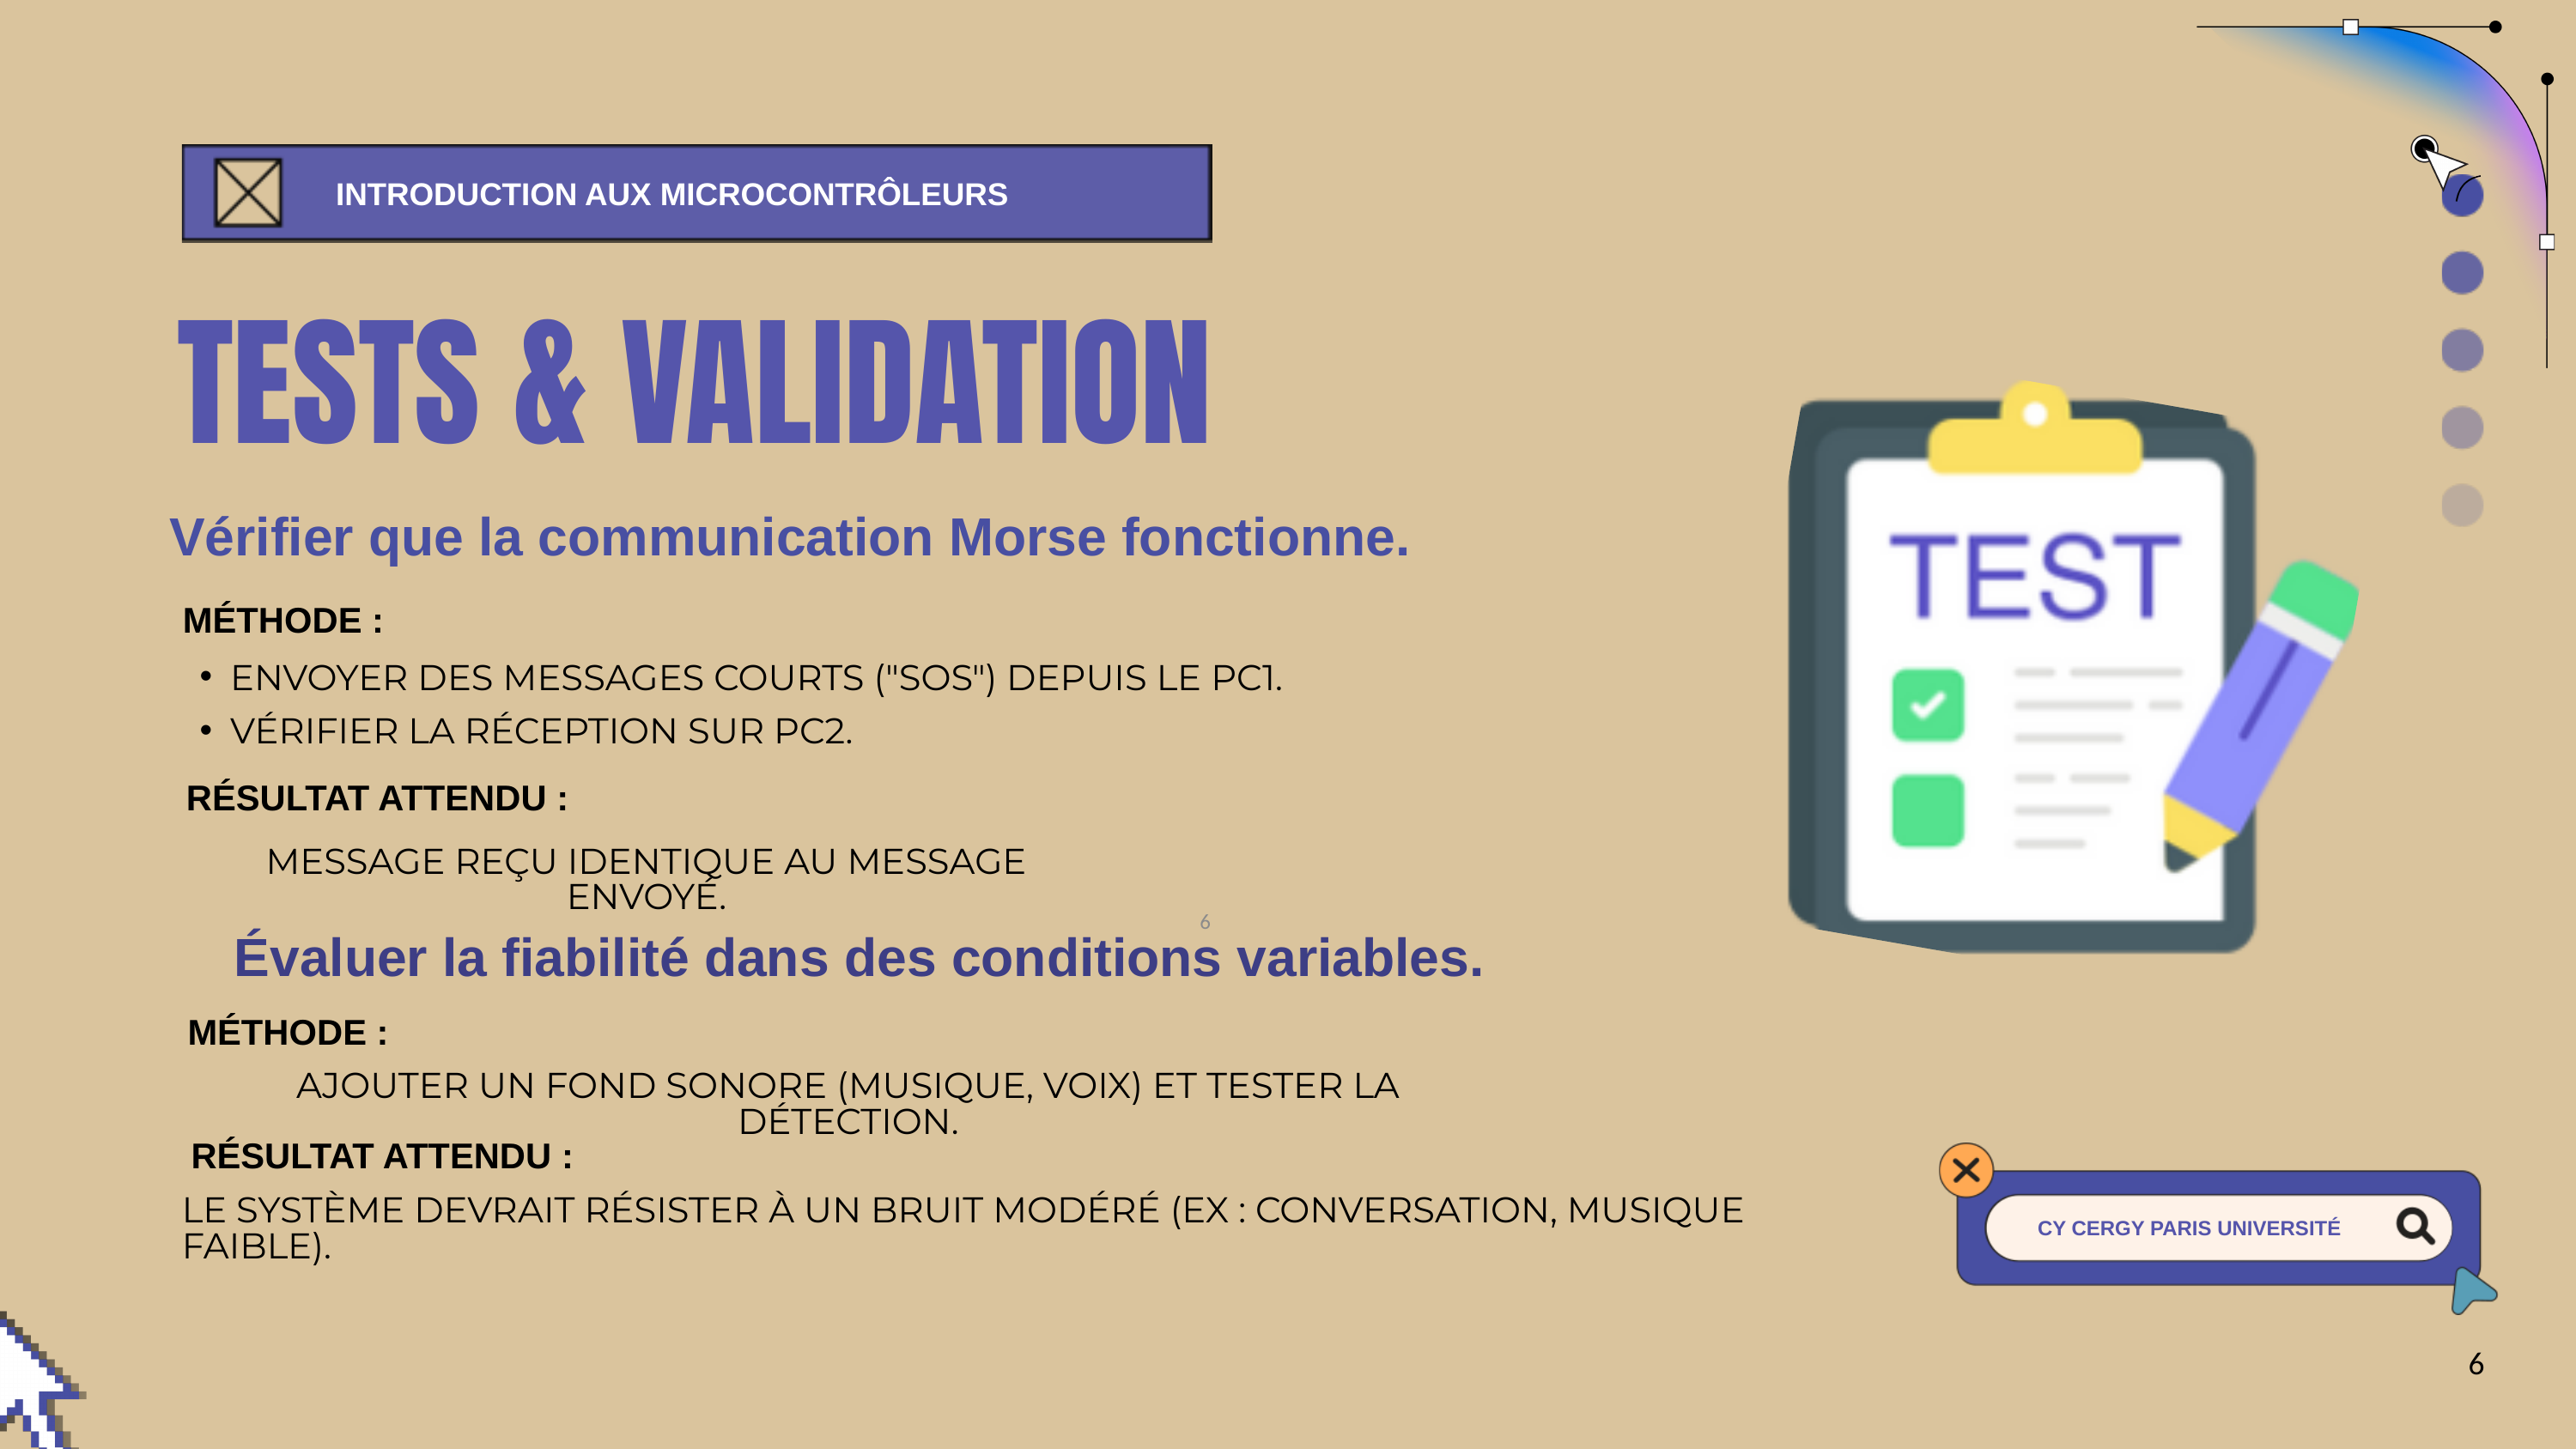

INTRODUCTION AUX MICROCONTRÔLEURS
TESTS & VALIDATION

Vérifier que la communication Morse fonctionne.
MÉTHODE :
ENVOYER DES MESSAGES COURTS ("SOS") DEPUIS LE PC1.
VÉRIFIER LA RÉCEPTION SUR PC2.
RÉSULTAT ATTENDU :
MESSAGE REÇU IDENTIQUE AU MESSAGE ENVOYÉ.

6
Évaluer la fiabilité dans des conditions variables.
MÉTHODE :
AJOUTER UN FOND SONORE (MUSIQUE, VOIX) ET TESTER LA DÉTECTION.
RÉSULTAT ATTENDU :

LE SYSTÈME DEVRAIT RÉSISTER À UN BRUIT MODÉRÉ (EX : CONVERSATION, MUSIQUE FAIBLE).
CY CERGY PARIS UNIVERSITÉ

6